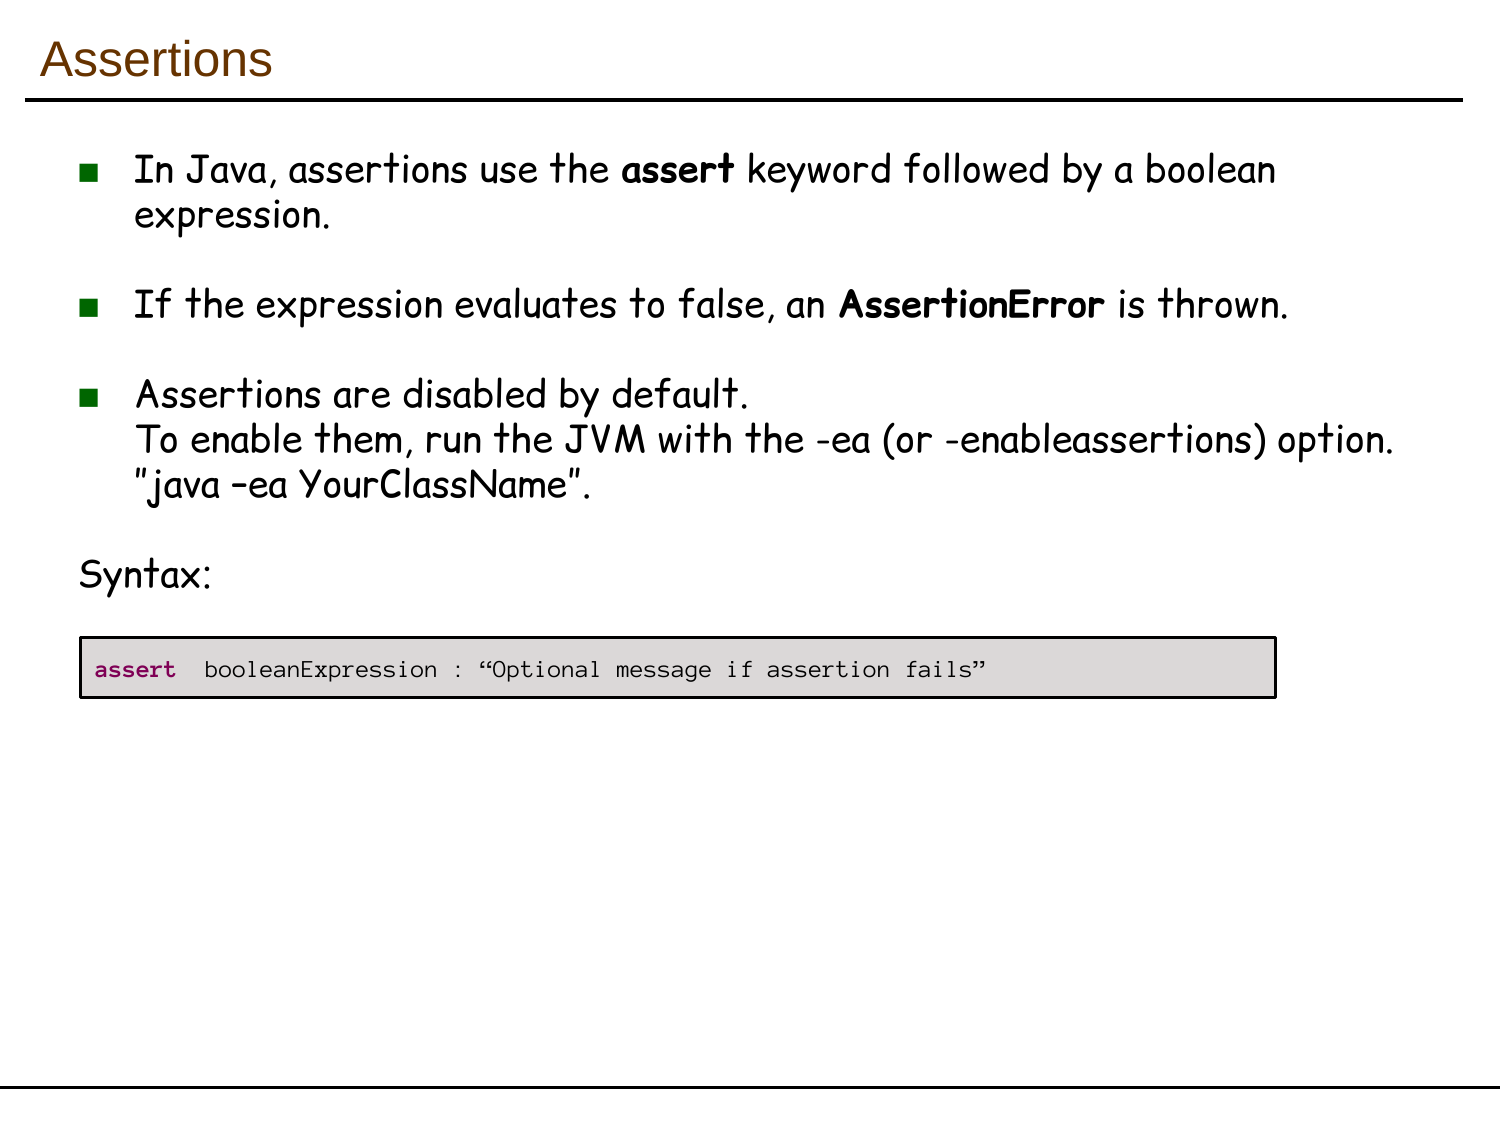

Assertions

In Java, assertions use the assert keyword followed by a boolean expression.

If the expression evaluates to false, an AssertionError is thrown.

Assertions are disabled by default.
     To enable them, run the JVM with the -ea (or -enableassertions) option.
     ”java –ea YourClassName”.

Syntax:

assert  booleanExpression : “Optional message if assertion fails”